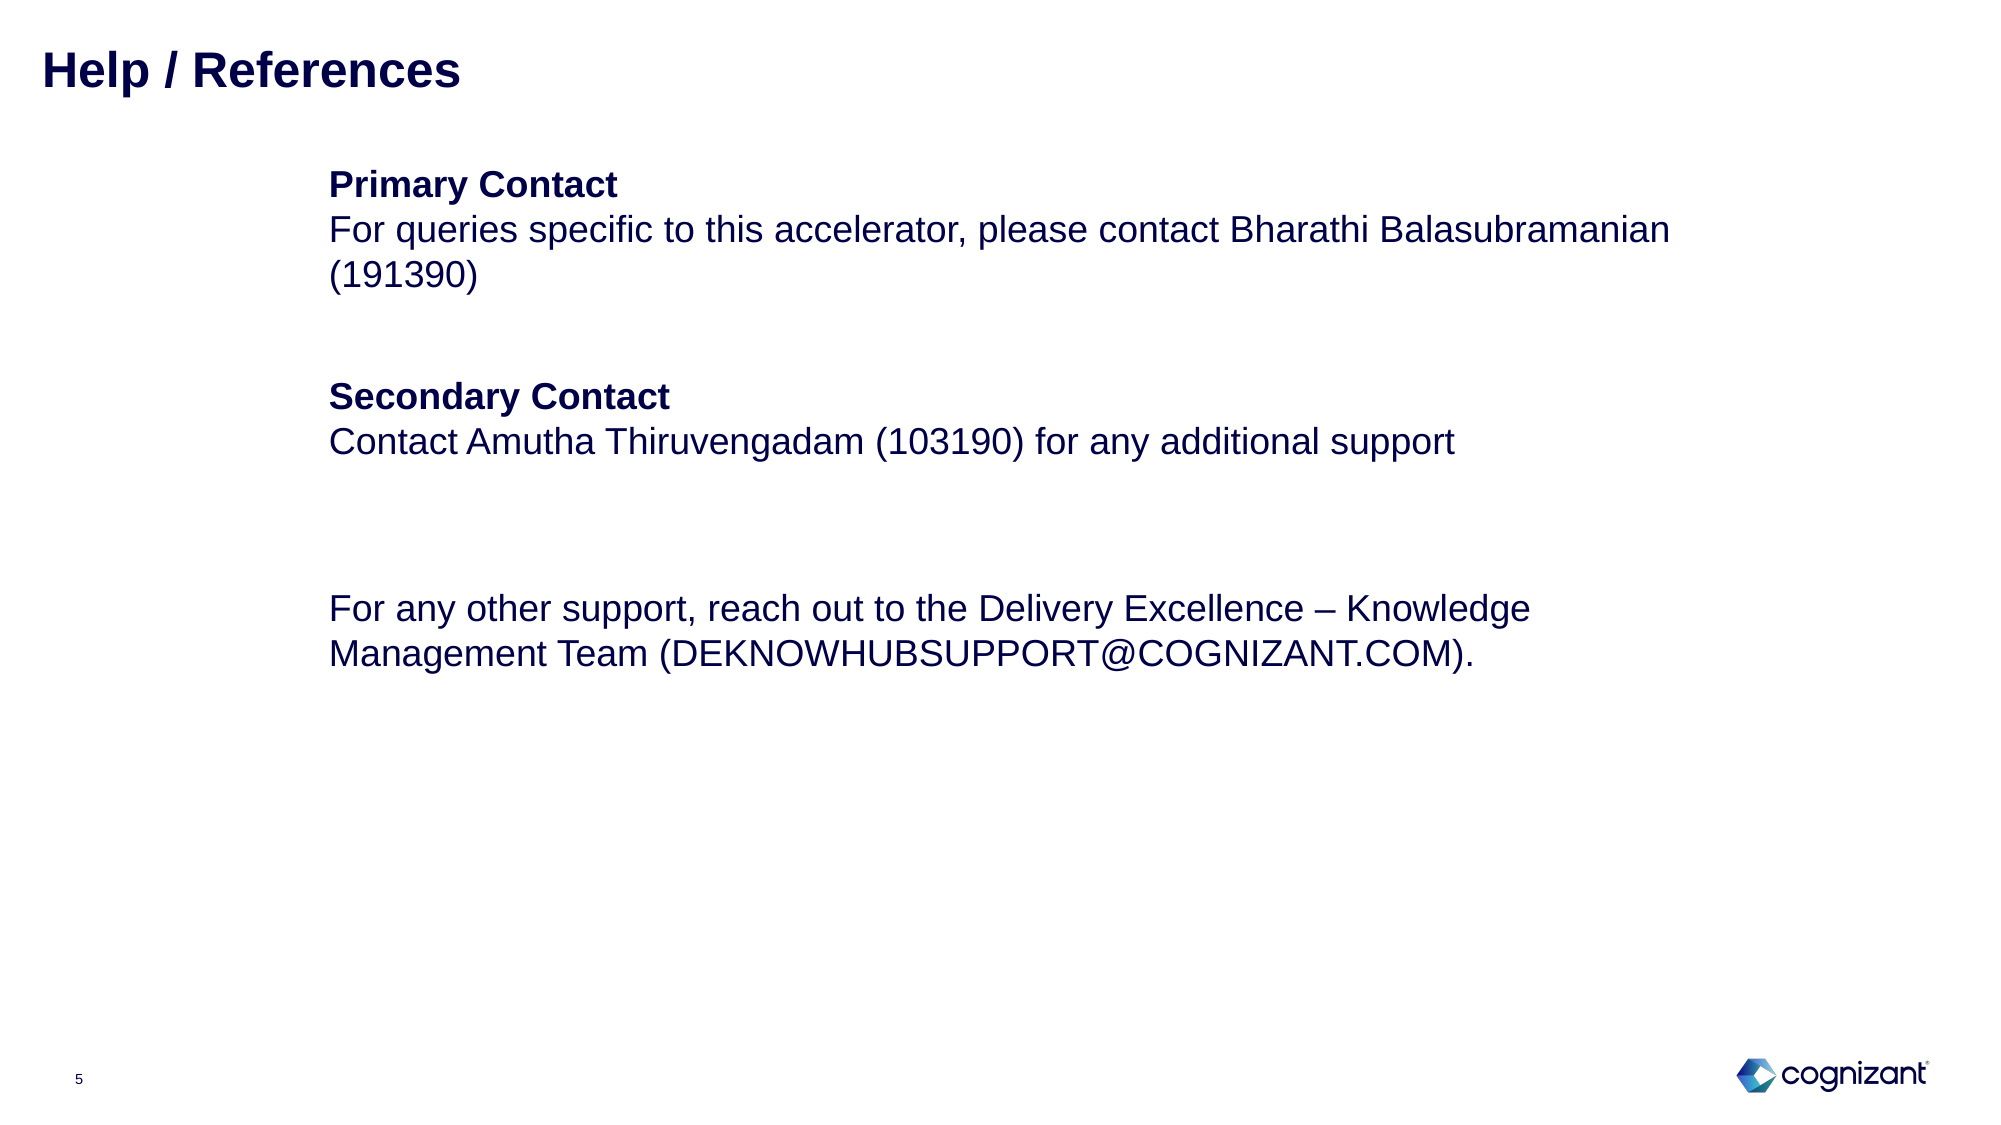

Help / References
Primary Contact
For queries specific to this accelerator, please contact Bharathi Balasubramanian (191390)

Secondary Contact
Contact Amutha Thiruvengadam (103190) for any additional support
For any other support, reach out to the Delivery Excellence – Knowledge Management Team (DEKNOWHUBSUPPORT@COGNIZANT.COM).
5